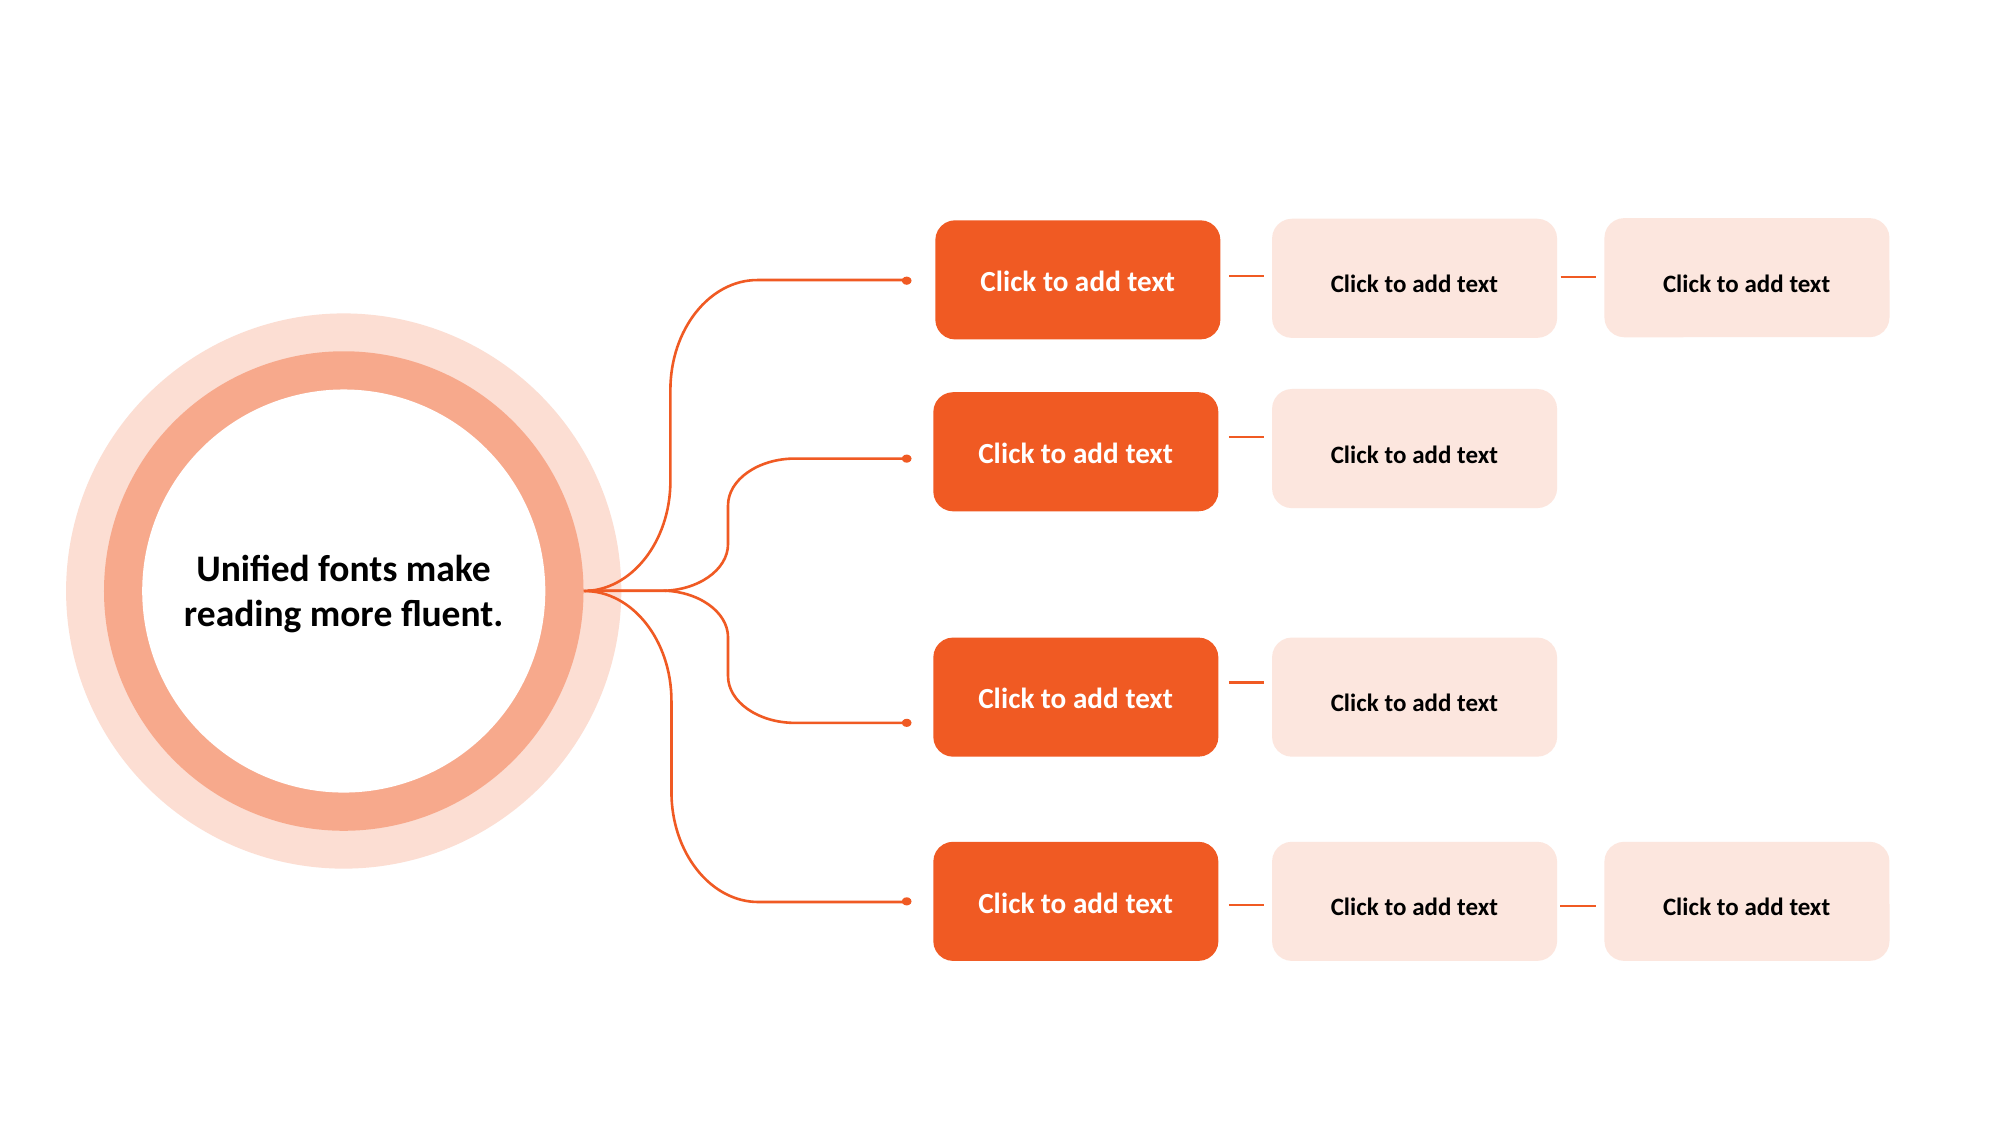

Click to add text
Click to add text
Click to add text

Click to add text

Click to add text
Unified fonts make reading more fluent.
Click to add text
Click to add text
Click to add text
Click to add text
Click to add text